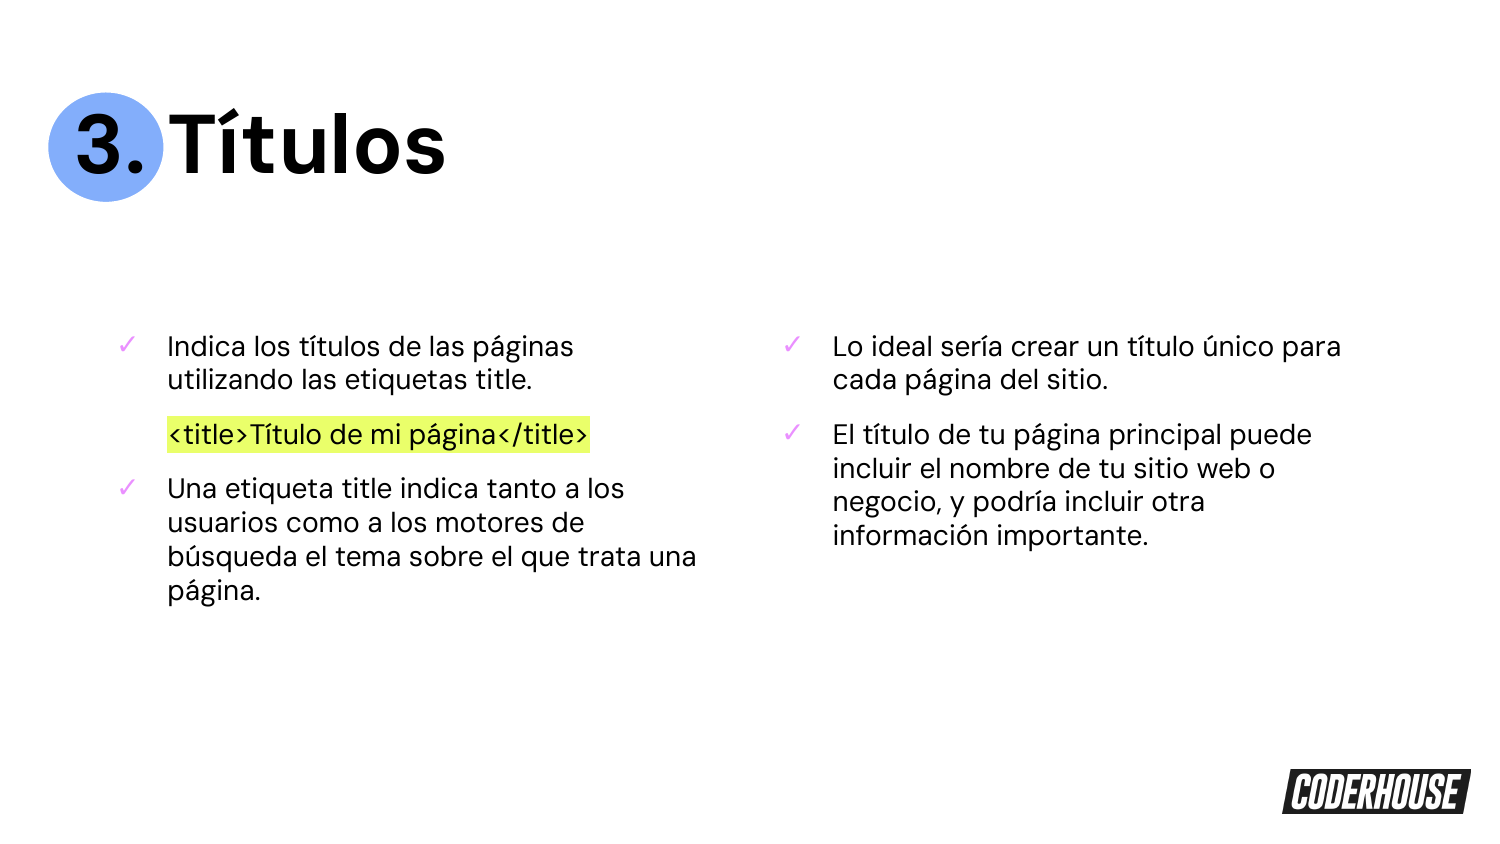

3. Títulos

Indica los títulos de las páginas utilizando las etiquetas title.
<title>Título de mi página</title>
Una etiqueta title indica tanto a los usuarios como a los motores de búsqueda el tema sobre el que trata una página.
Lo ideal sería crear un título único para cada página del sitio.
El título de tu página principal puede incluir el nombre de tu sitio web o negocio, y podría incluir otra información importante.